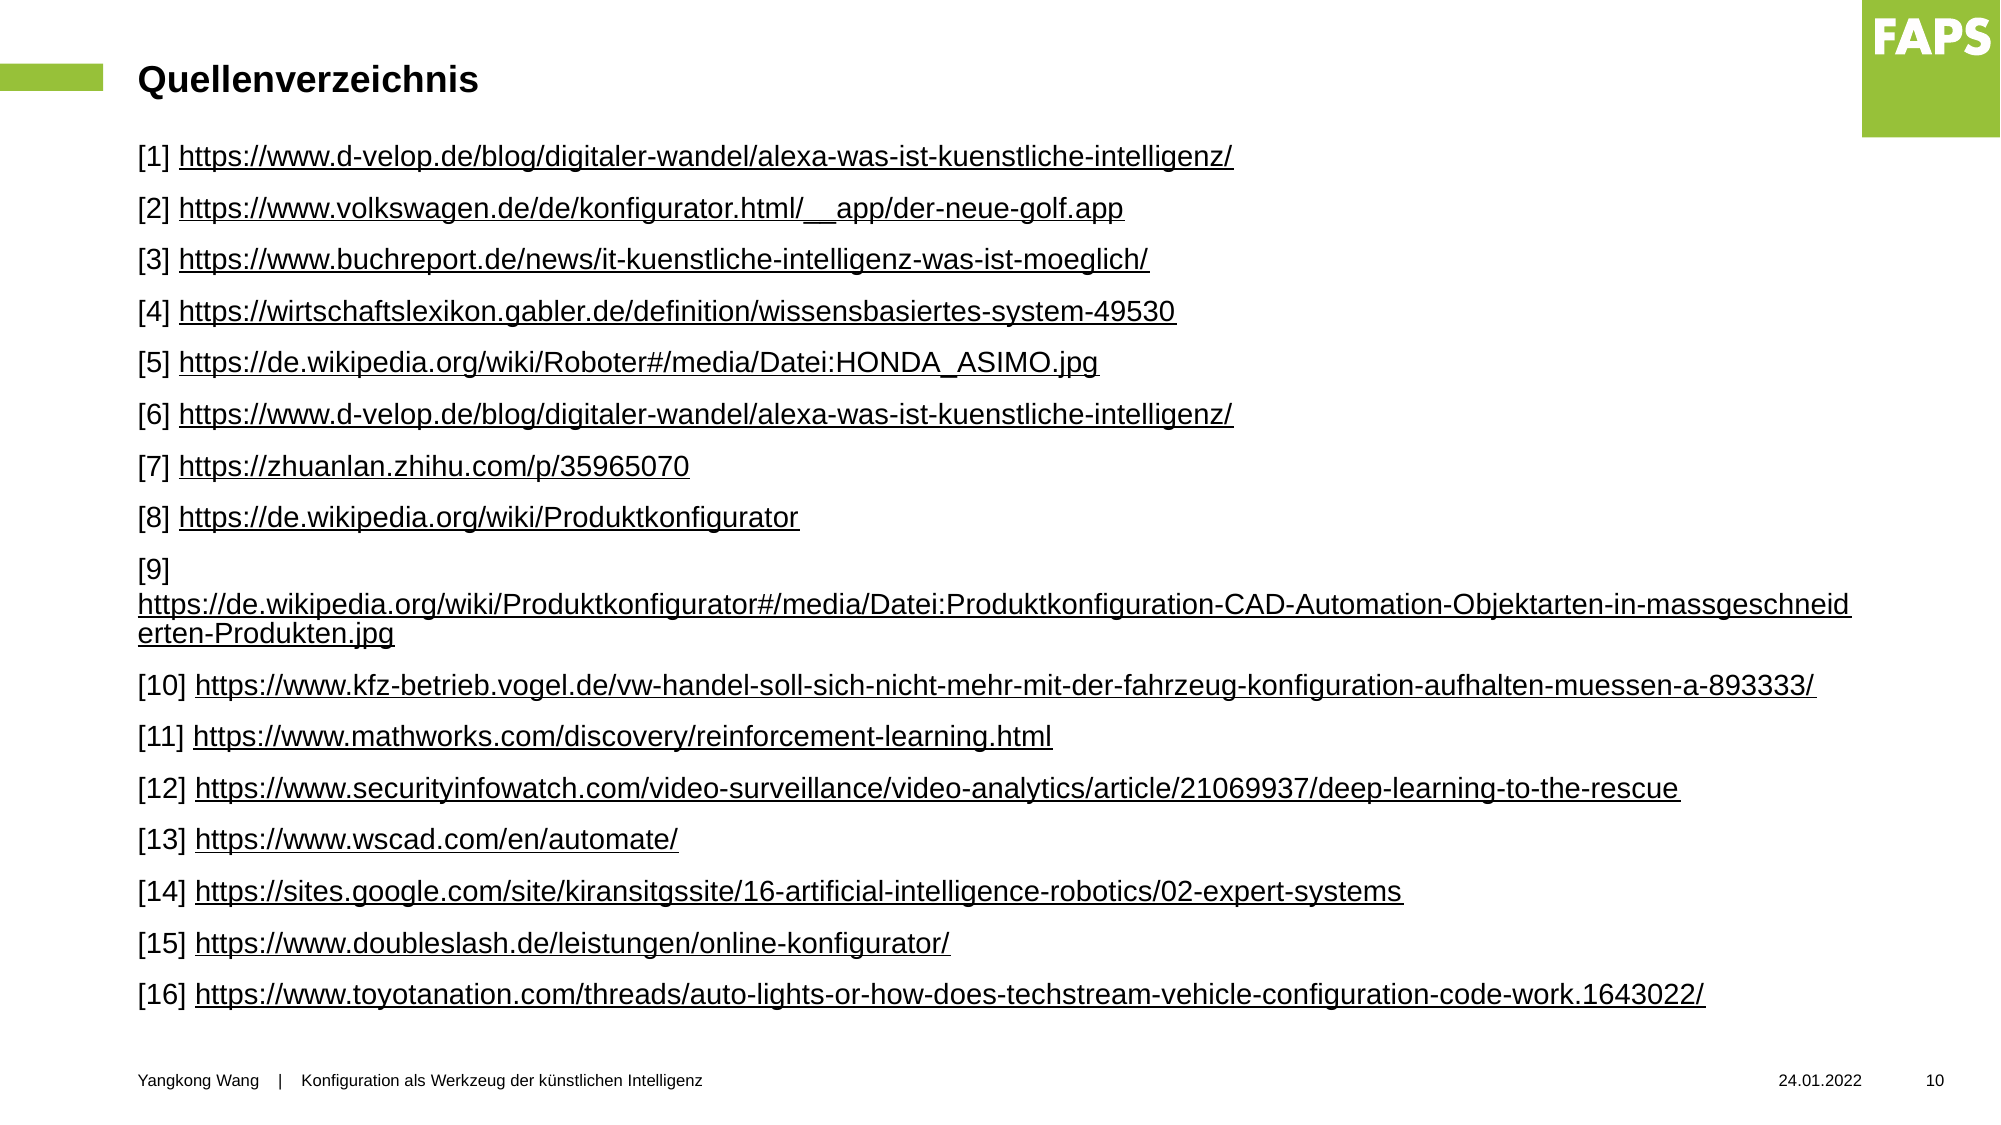

# Quellenverzeichnis
[1] https://www.d-velop.de/blog/digitaler-wandel/alexa-was-ist-kuenstliche-intelligenz/
[2] https://www.volkswagen.de/de/konfigurator.html/__app/der-neue-golf.app
[3] https://www.buchreport.de/news/it-kuenstliche-intelligenz-was-ist-moeglich/
[4] https://wirtschaftslexikon.gabler.de/definition/wissensbasiertes-system-49530
[5] https://de.wikipedia.org/wiki/Roboter#/media/Datei:HONDA_ASIMO.jpg
[6] https://www.d-velop.de/blog/digitaler-wandel/alexa-was-ist-kuenstliche-intelligenz/
[7] https://zhuanlan.zhihu.com/p/35965070
[8] https://de.wikipedia.org/wiki/Produktkonfigurator
[9] https://de.wikipedia.org/wiki/Produktkonfigurator#/media/Datei:Produktkonfiguration-CAD-Automation-Objektarten-in-massgeschneiderten-Produkten.jpg
[10] https://www.kfz-betrieb.vogel.de/vw-handel-soll-sich-nicht-mehr-mit-der-fahrzeug-konfiguration-aufhalten-muessen-a-893333/
[11] https://www.mathworks.com/discovery/reinforcement-learning.html
[12] https://www.securityinfowatch.com/video-surveillance/video-analytics/article/21069937/deep-learning-to-the-rescue
[13] https://www.wscad.com/en/automate/
[14] https://sites.google.com/site/kiransitgssite/16-artificial-intelligence-robotics/02-expert-systems
[15] https://www.doubleslash.de/leistungen/online-konfigurator/
[16] https://www.toyotanation.com/threads/auto-lights-or-how-does-techstream-vehicle-configuration-code-work.1643022/